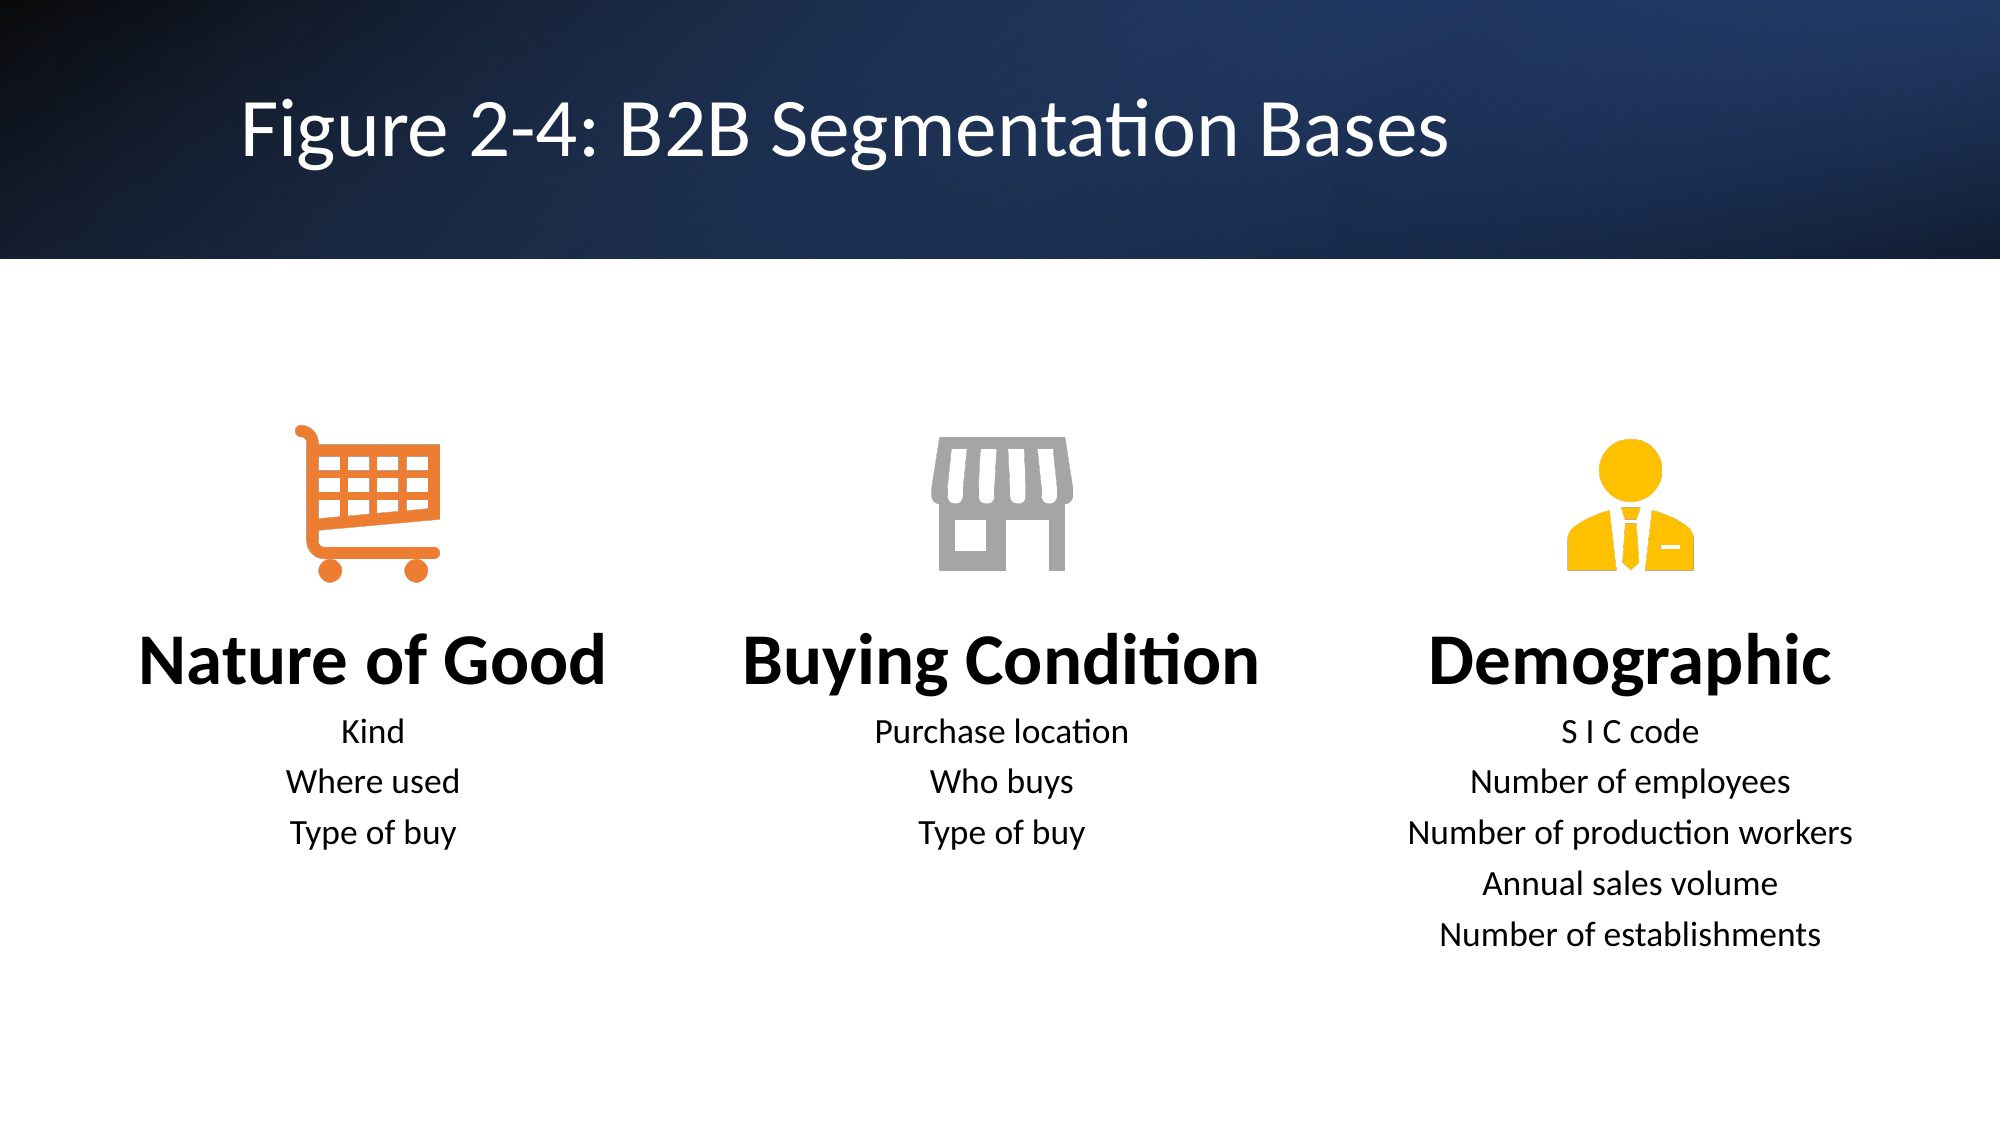

# Figure 2-4: B2B Segmentation Bases
Nature of Good
Kind
Where used
Type of buy
Buying Condition
Purchase location
Who buys
Type of buy
Demographic
S I C code
Number of employees
Number of production workers
Annual sales volume
Number of establishments